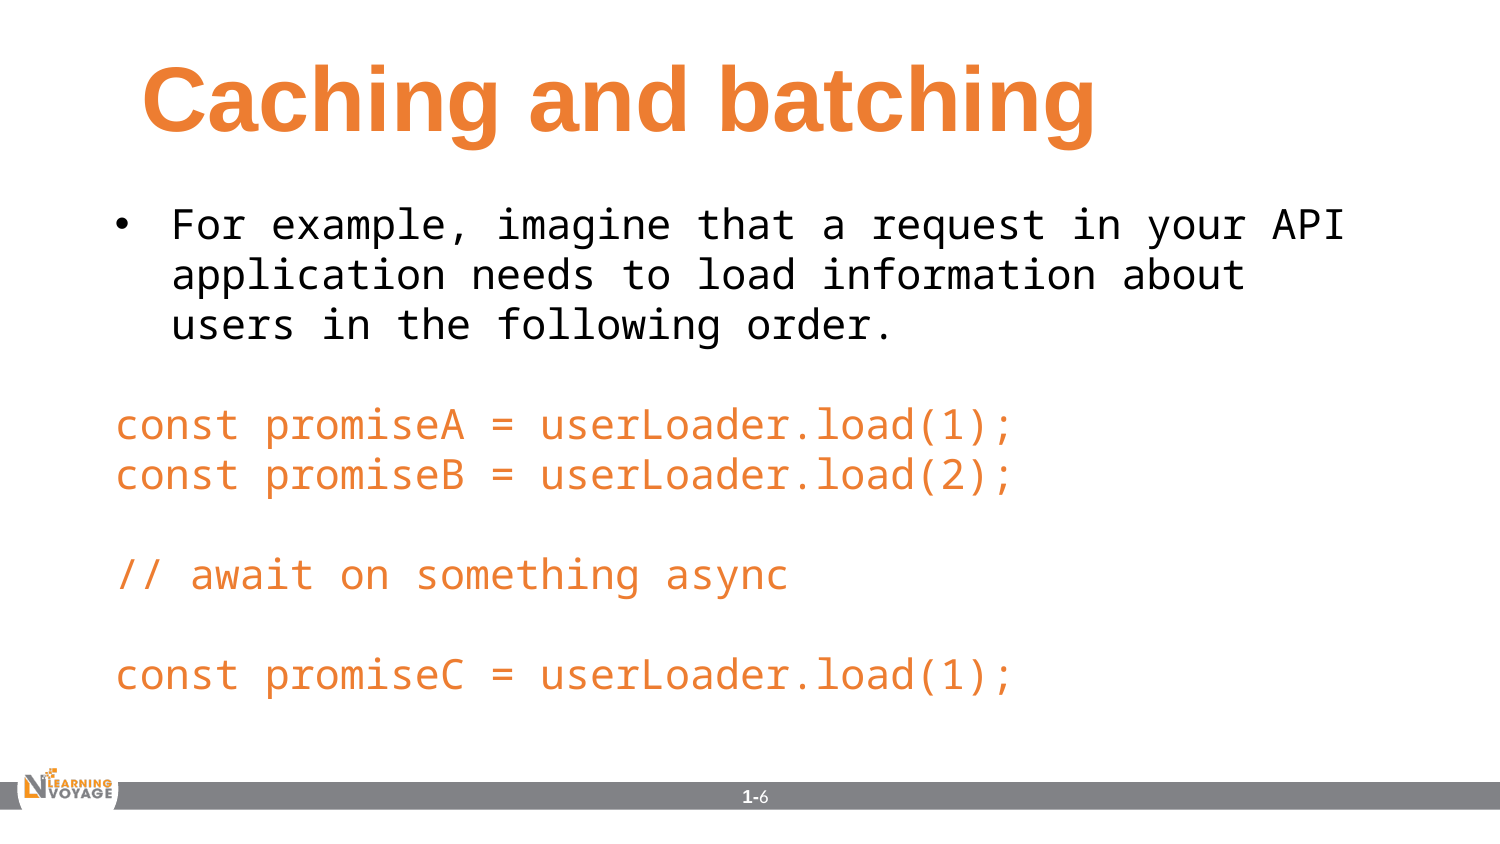

Caching and batching
For example, imagine that a request in your API application needs to load information about users in the following order.

const promiseA = userLoader.load(1);
const promiseB = userLoader.load(2);

// await on something async

const promiseC = userLoader.load(1);
1-6